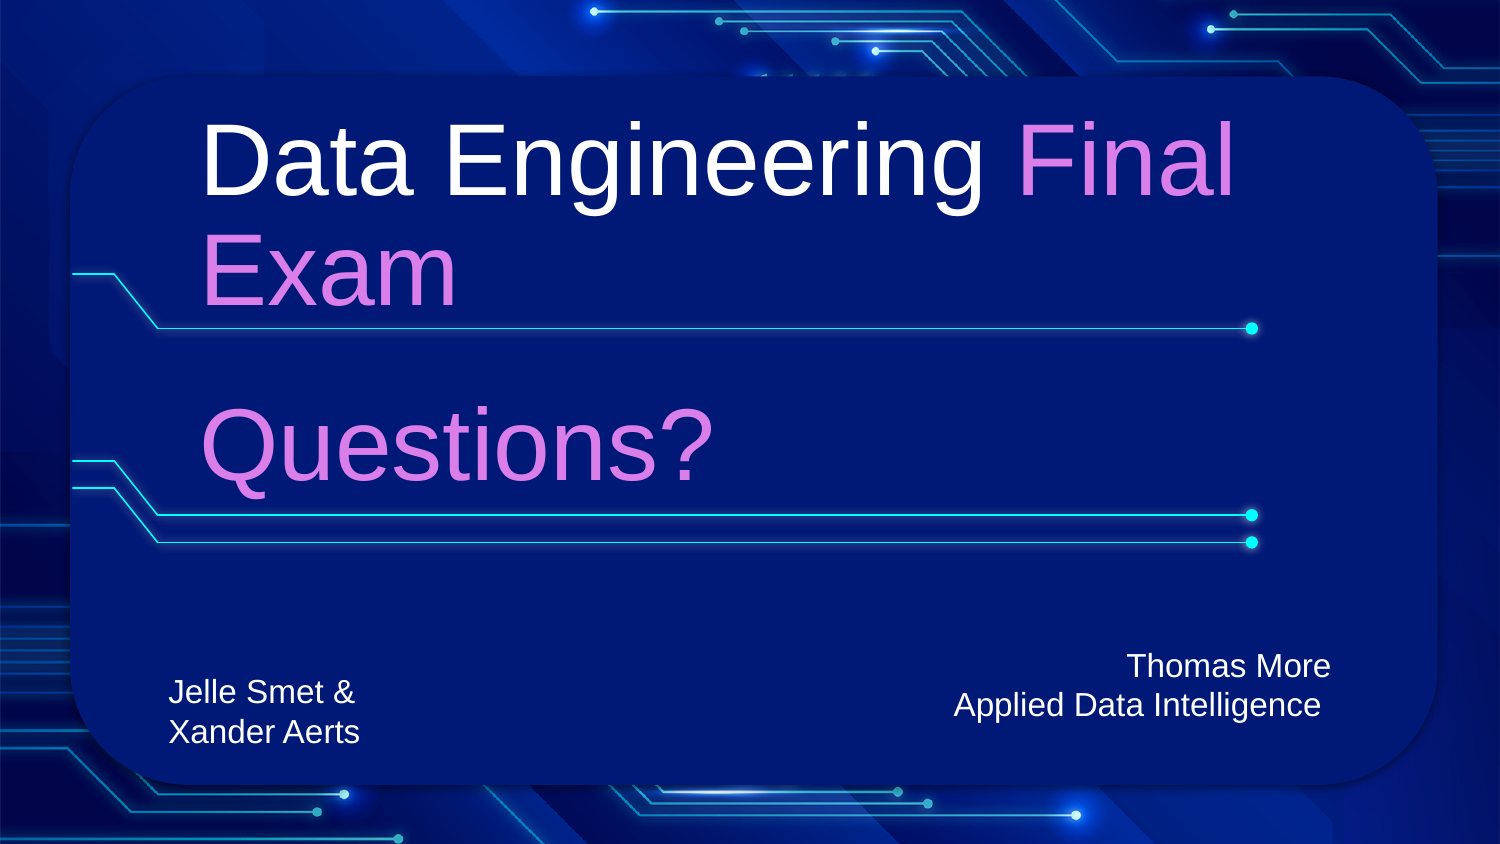

# Data Engineering Final Exam
Questions?
Thomas More
Applied Data Intelligence
Jelle Smet &
Xander Aerts